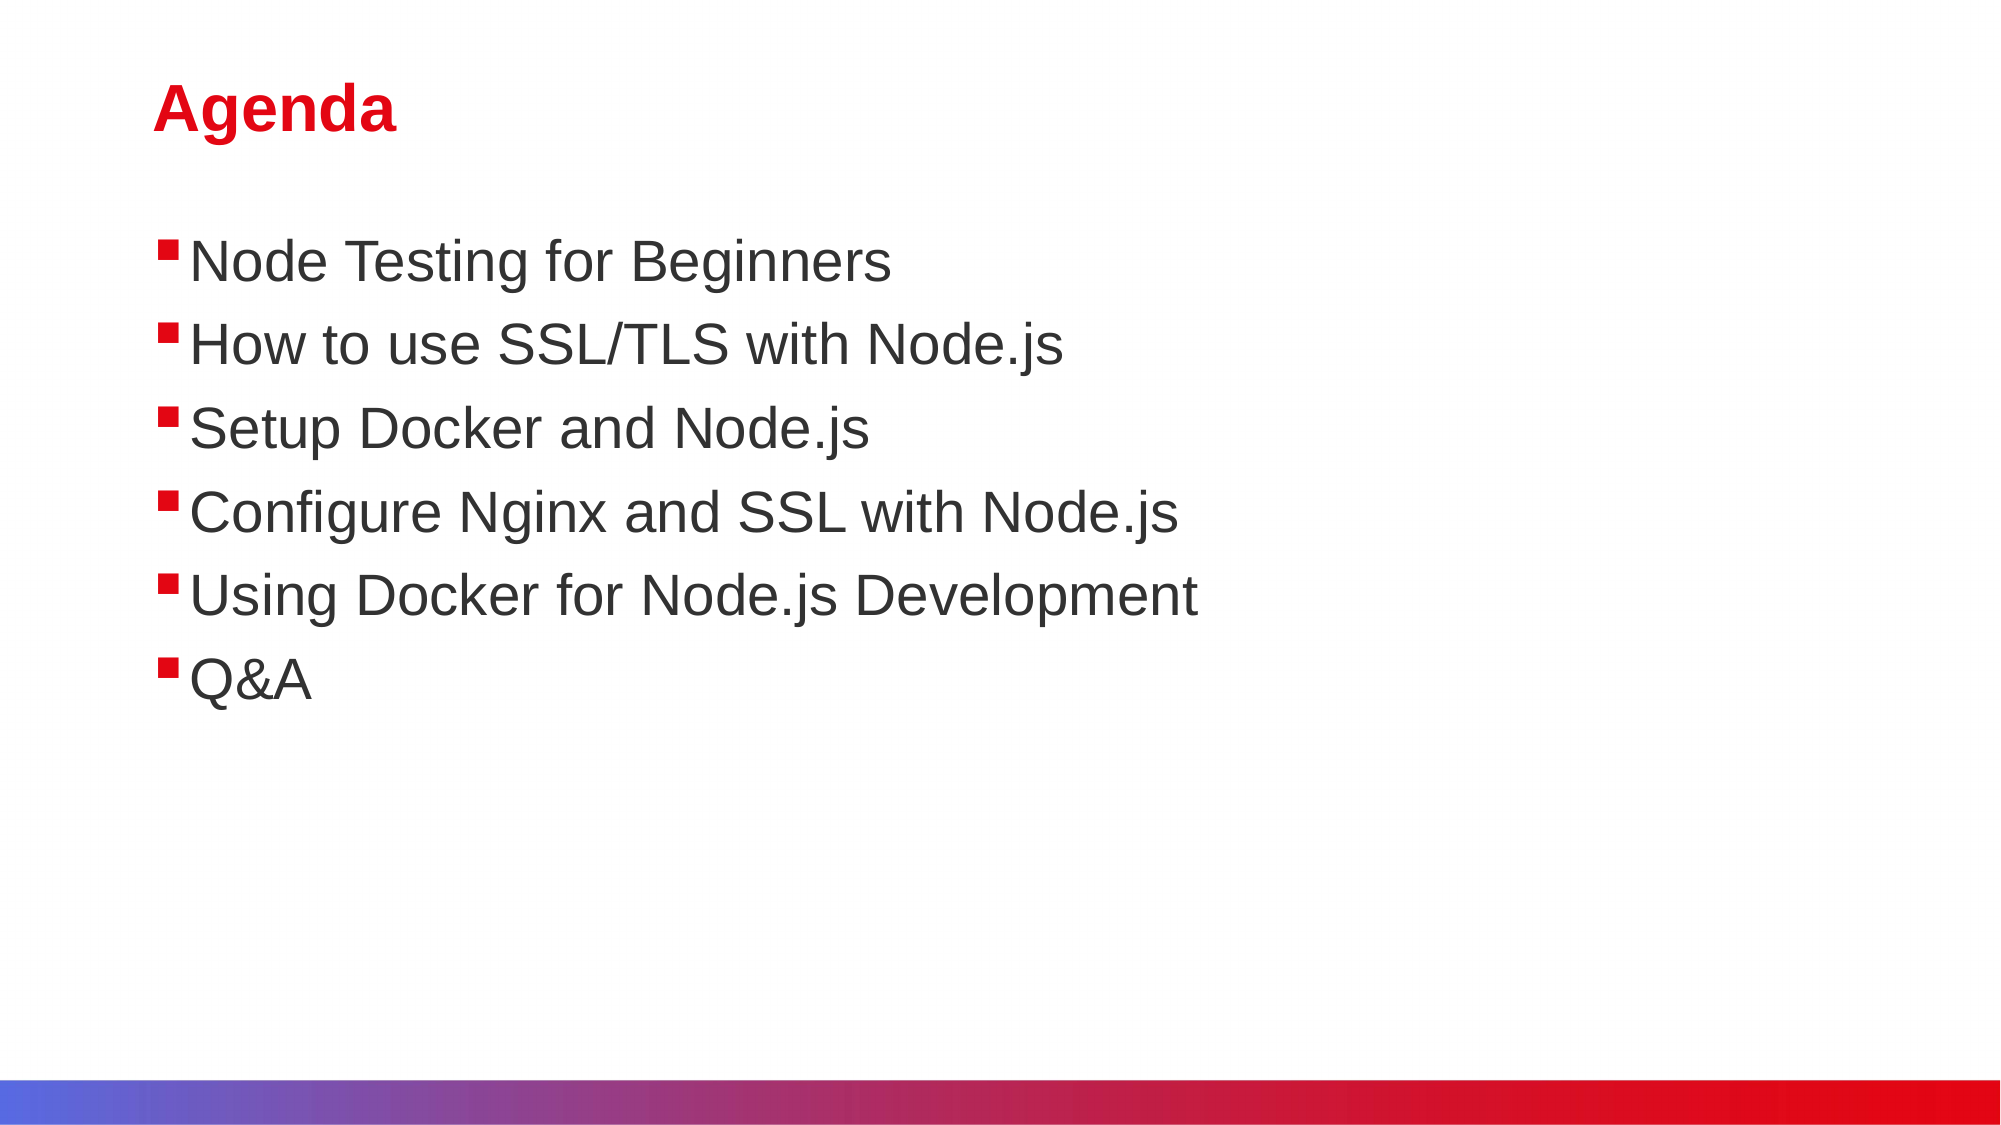

# Agenda
Node Testing for Beginners
How to use SSL/TLS with Node.js
Setup Docker and Node.js
Configure Nginx and SSL with Node.js
Using Docker for Node.js Development
Q&A